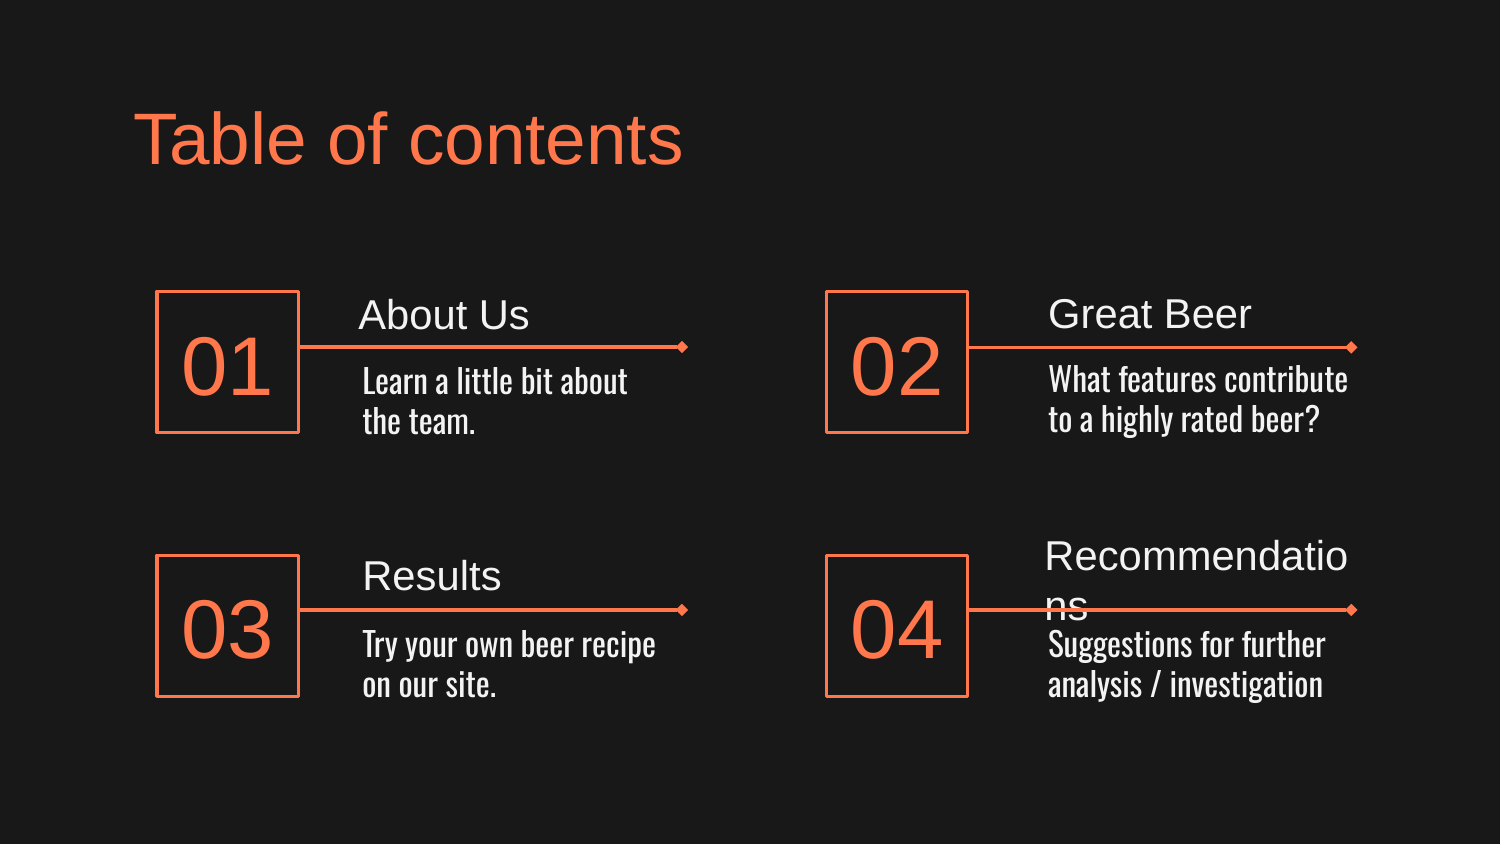

Table of contents
Great Beer
About Us

02

# 01
What features contribute to a highly rated beer?
Learn a little bit about the team.
Results
04

Recommendations

03
Try your own beer recipe on our site.
Suggestions for further analysis / investigation